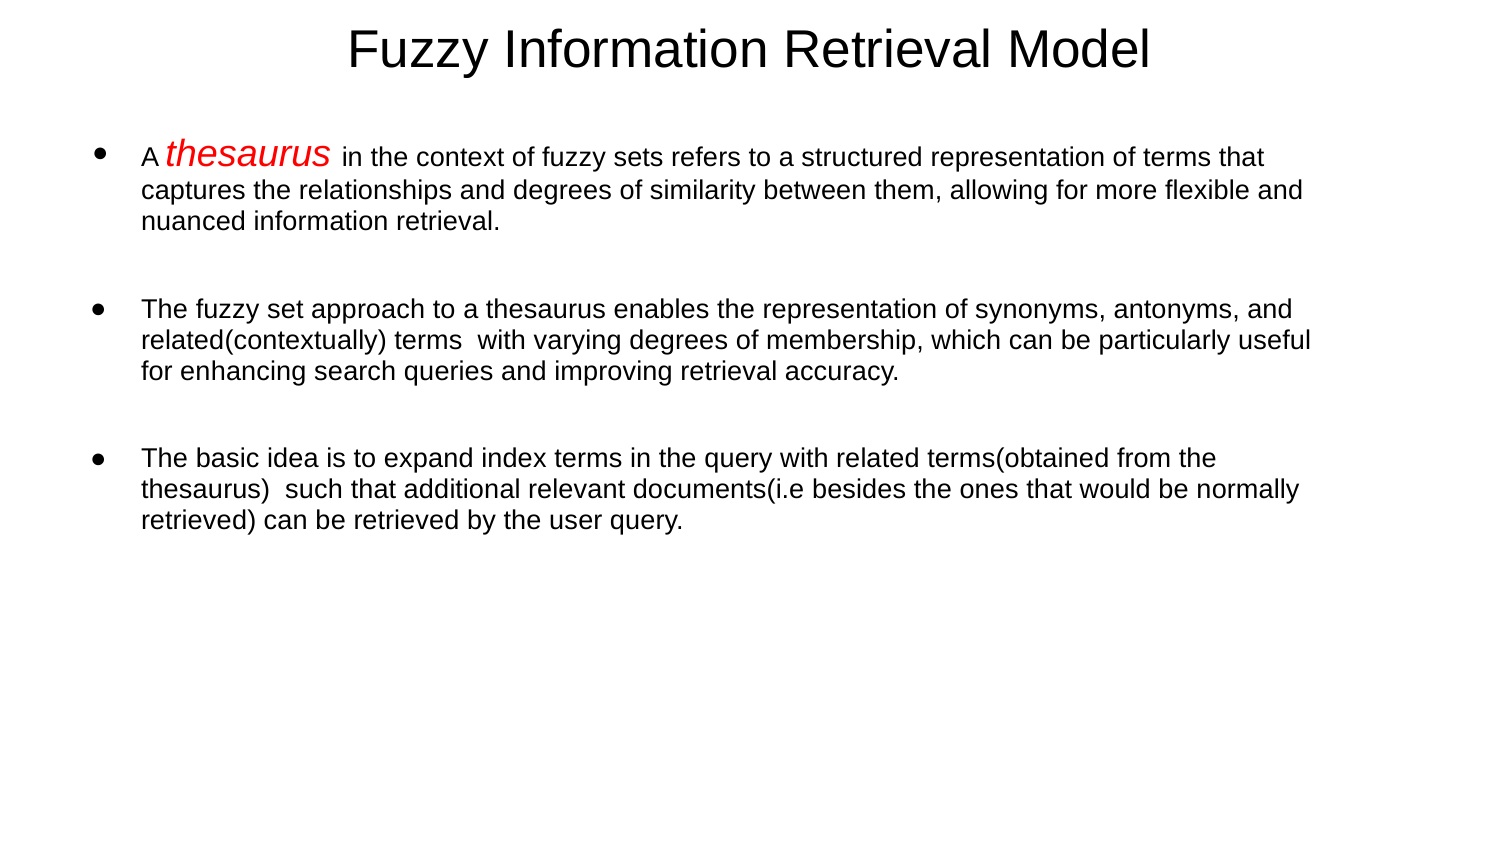

# Fuzzy Information Retrieval Model
A thesaurus in the context of fuzzy sets refers to a structured representation of terms that captures the relationships and degrees of similarity between them, allowing for more flexible and nuanced information retrieval.

The fuzzy set approach to a thesaurus enables the representation of synonyms, antonyms, and related(contextually) terms  with varying degrees of membership, which can be particularly useful for enhancing search queries and improving retrieval accuracy.

The basic idea is to expand index terms in the query with related terms(obtained from the thesaurus)  such that additional relevant documents(i.e besides the ones that would be normally retrieved) can be retrieved by the user query.